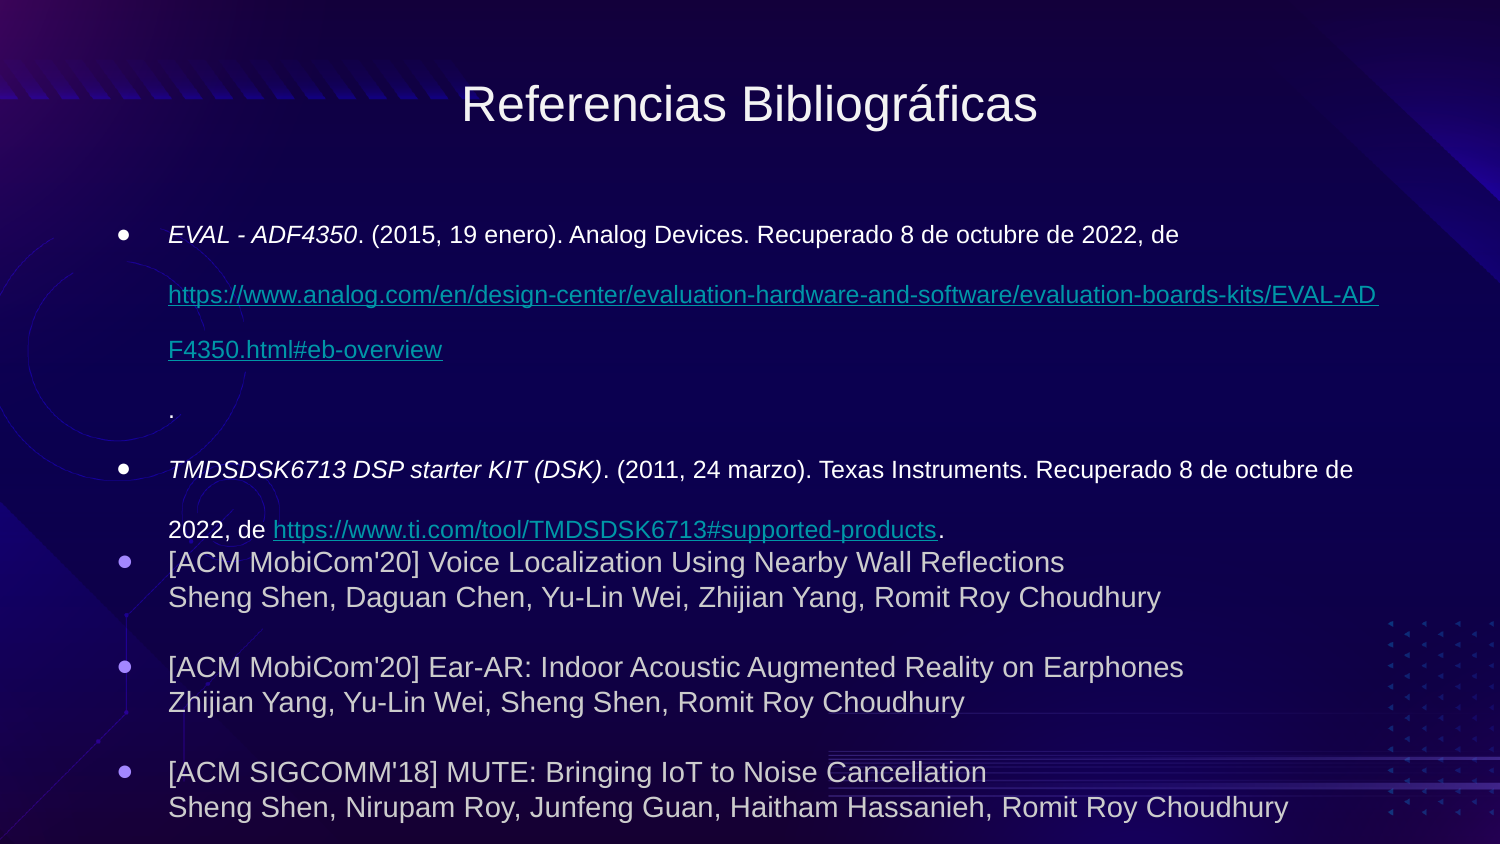

# Referencias Bibliográficas
EVAL - ADF4350. (2015, 19 enero). Analog Devices. Recuperado 8 de octubre de 2022, de https://www.analog.com/en/design-center/evaluation-hardware-and-software/evaluation-boards-kits/EVAL-ADF4350.html#eb-overview.
TMDSDSK6713 DSP starter KIT (DSK). (2011, 24 marzo). Texas Instruments. Recuperado 8 de octubre de 2022, de https://www.ti.com/tool/TMDSDSK6713#supported-products.
[ACM MobiCom'20] Voice Localization Using Nearby Wall Reflections
Sheng Shen, Daguan Chen, Yu-Lin Wei, Zhijian Yang, Romit Roy Choudhury

[ACM MobiCom'20] Ear-AR: Indoor Acoustic Augmented Reality on Earphones
Zhijian Yang, Yu-Lin Wei, Sheng Shen, Romit Roy Choudhury

[ACM SIGCOMM'18] MUTE: Bringing IoT to Noise Cancellation
Sheng Shen, Nirupam Roy, Junfeng Guan, Haitham Hassanieh, Romit Roy Choudhury